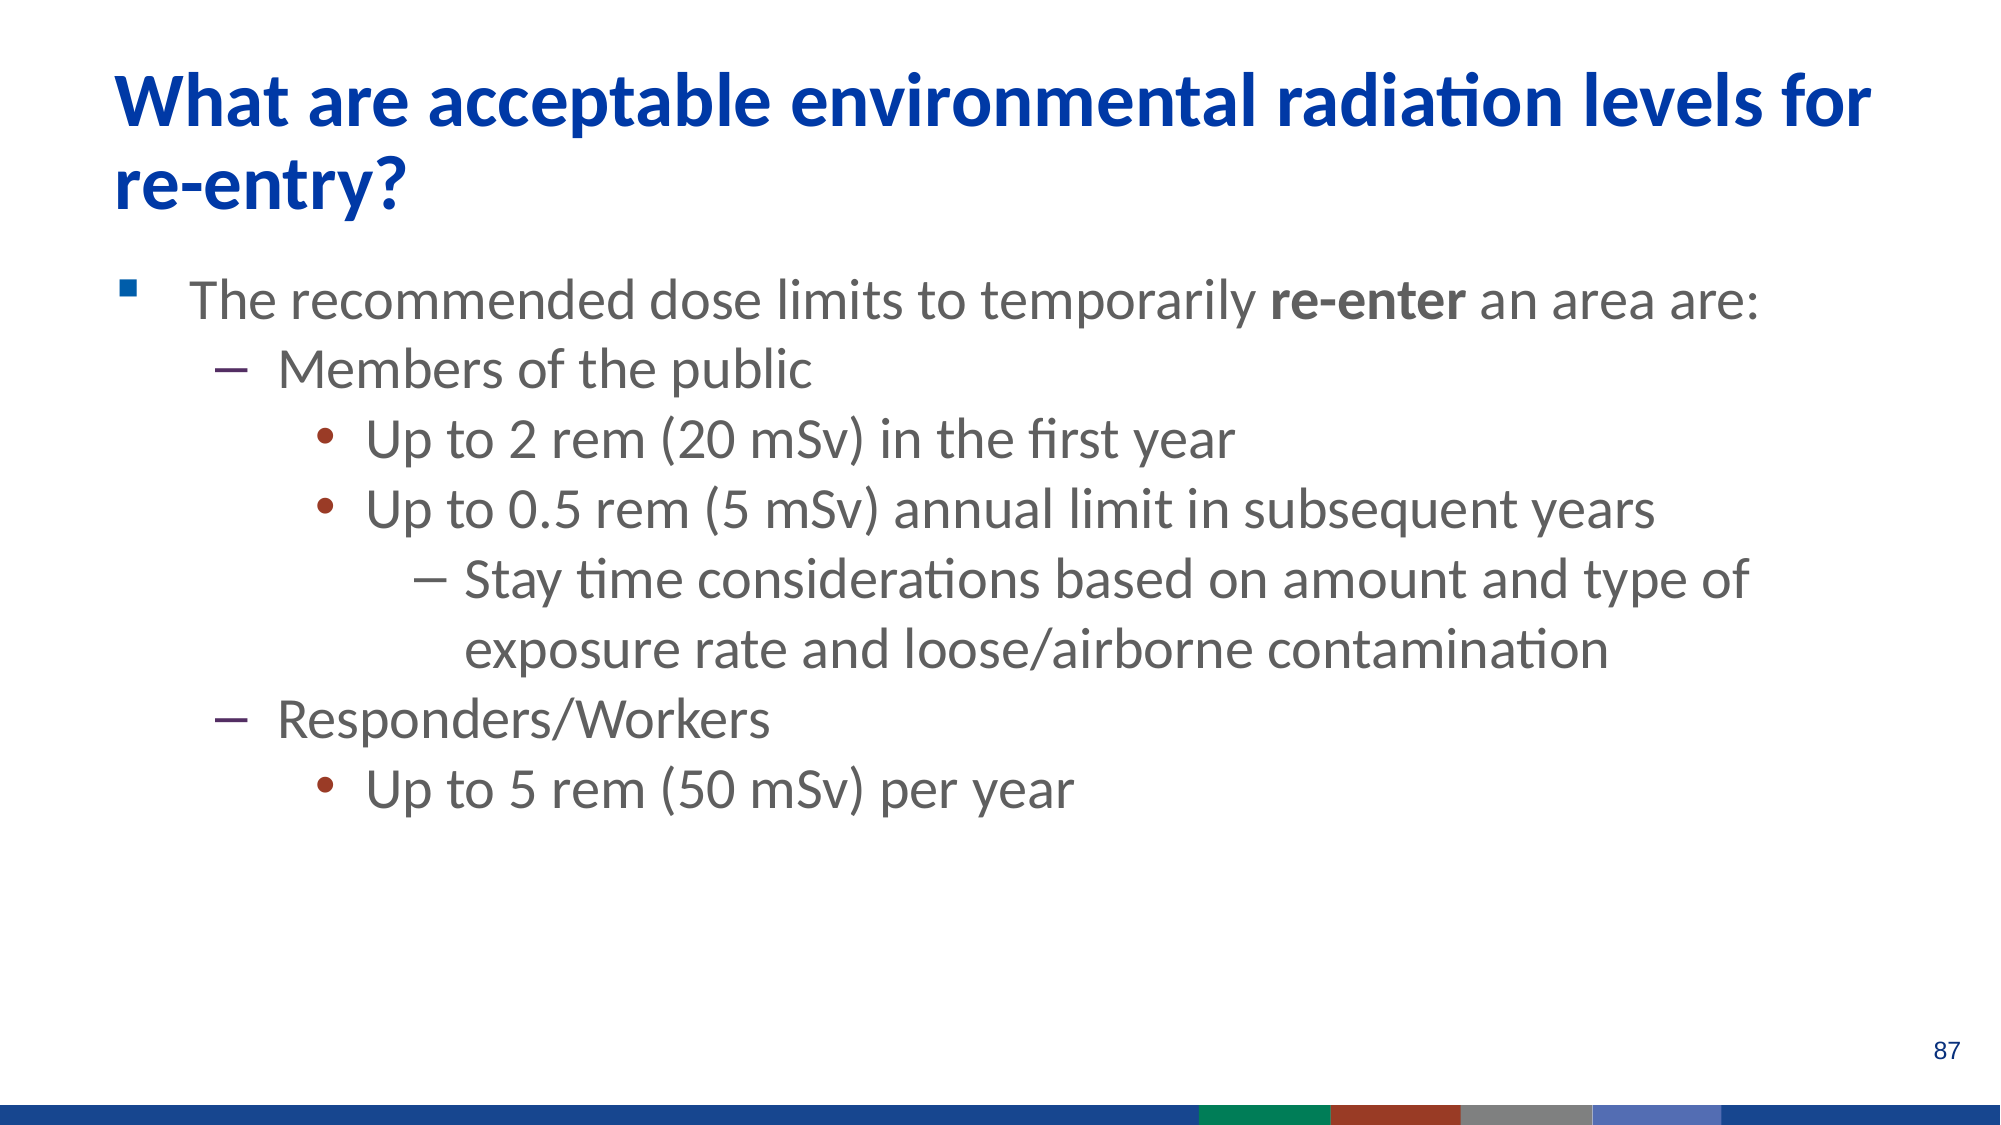

# What are acceptable environmental radiation levels for re-entry?
The recommended dose limits to temporarily re-enter an area are:
Members of the public
Up to 2 rem (20 mSv) in the first year
Up to 0.5 rem (5 mSv) annual limit in subsequent years
Stay time considerations based on amount and type of exposure rate and loose/airborne contamination
Responders/Workers
Up to 5 rem (50 mSv) per year

87